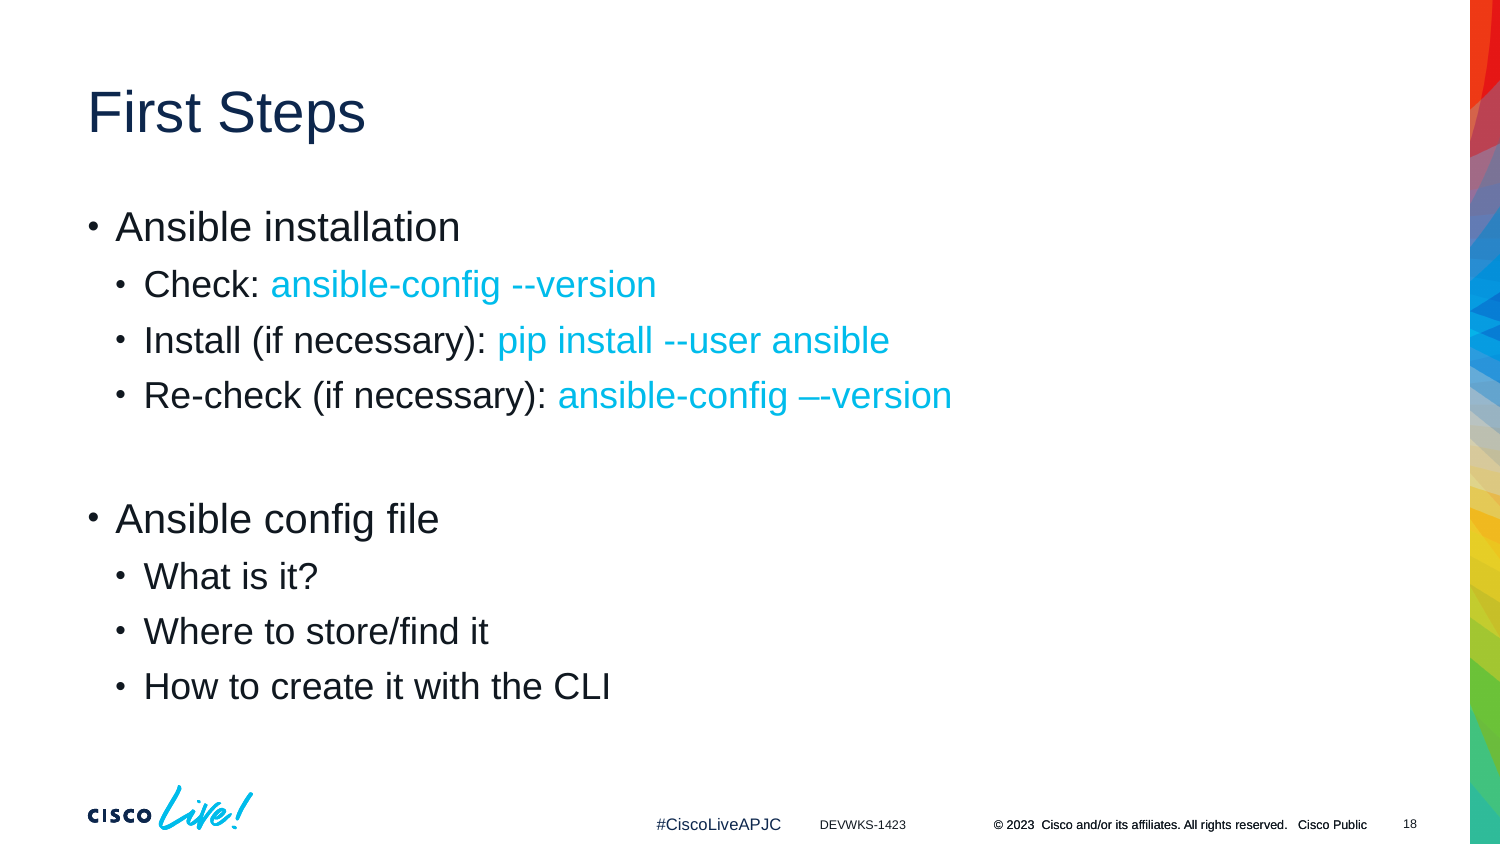

# First Steps
Ansible installation
Check: ansible-config --version
Install (if necessary): pip install --user ansible
Re-check (if necessary): ansible-config –-version

Ansible config file
What is it?
Where to store/find it
How to create it with the CLI

18
DEVWKS-1423